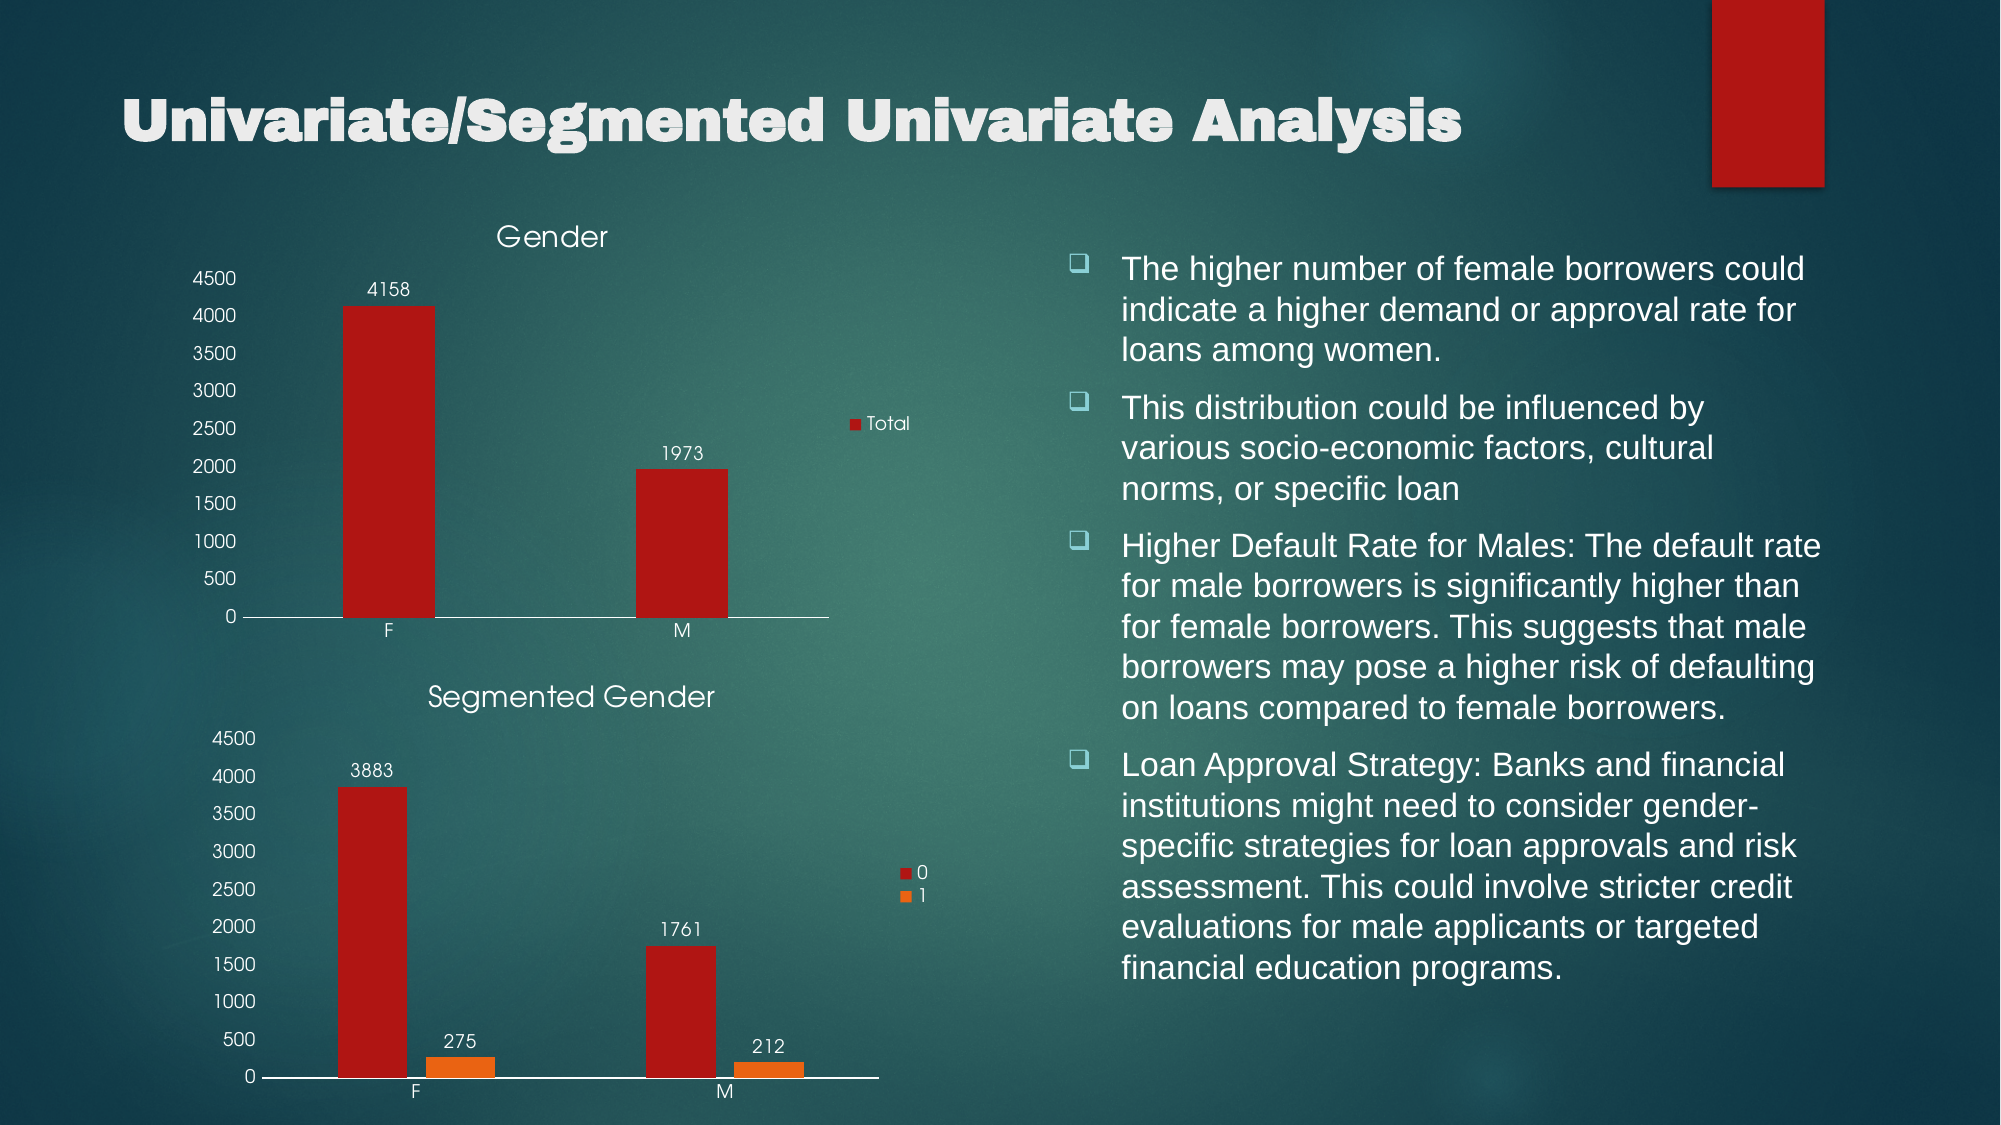

# Univariate/Segmented Univariate Analysis

### Chart: Gender

| Category | Total |
|---|---|
| F | 4158.0 |
| M | 1973.0 |
The higher number of female borrowers could indicate a higher demand or approval rate for loans among women.
This distribution could be influenced by various socio-economic factors, cultural norms, or specific loan
Higher Default Rate for Males: The default rate for male borrowers is significantly higher than for female borrowers. This suggests that male borrowers may pose a higher risk of defaulting on loans compared to female borrowers.
Loan Approval Strategy: Banks and financial institutions might need to consider gender-specific strategies for loan approvals and risk assessment. This could involve stricter credit evaluations for male applicants or targeted financial education programs.

### Chart: Segmented Gender

| Category | 0 | 1 |
|---|---|---|
| F | 3883.0 | 275.0 |
| M | 1761.0 | 212.0 |